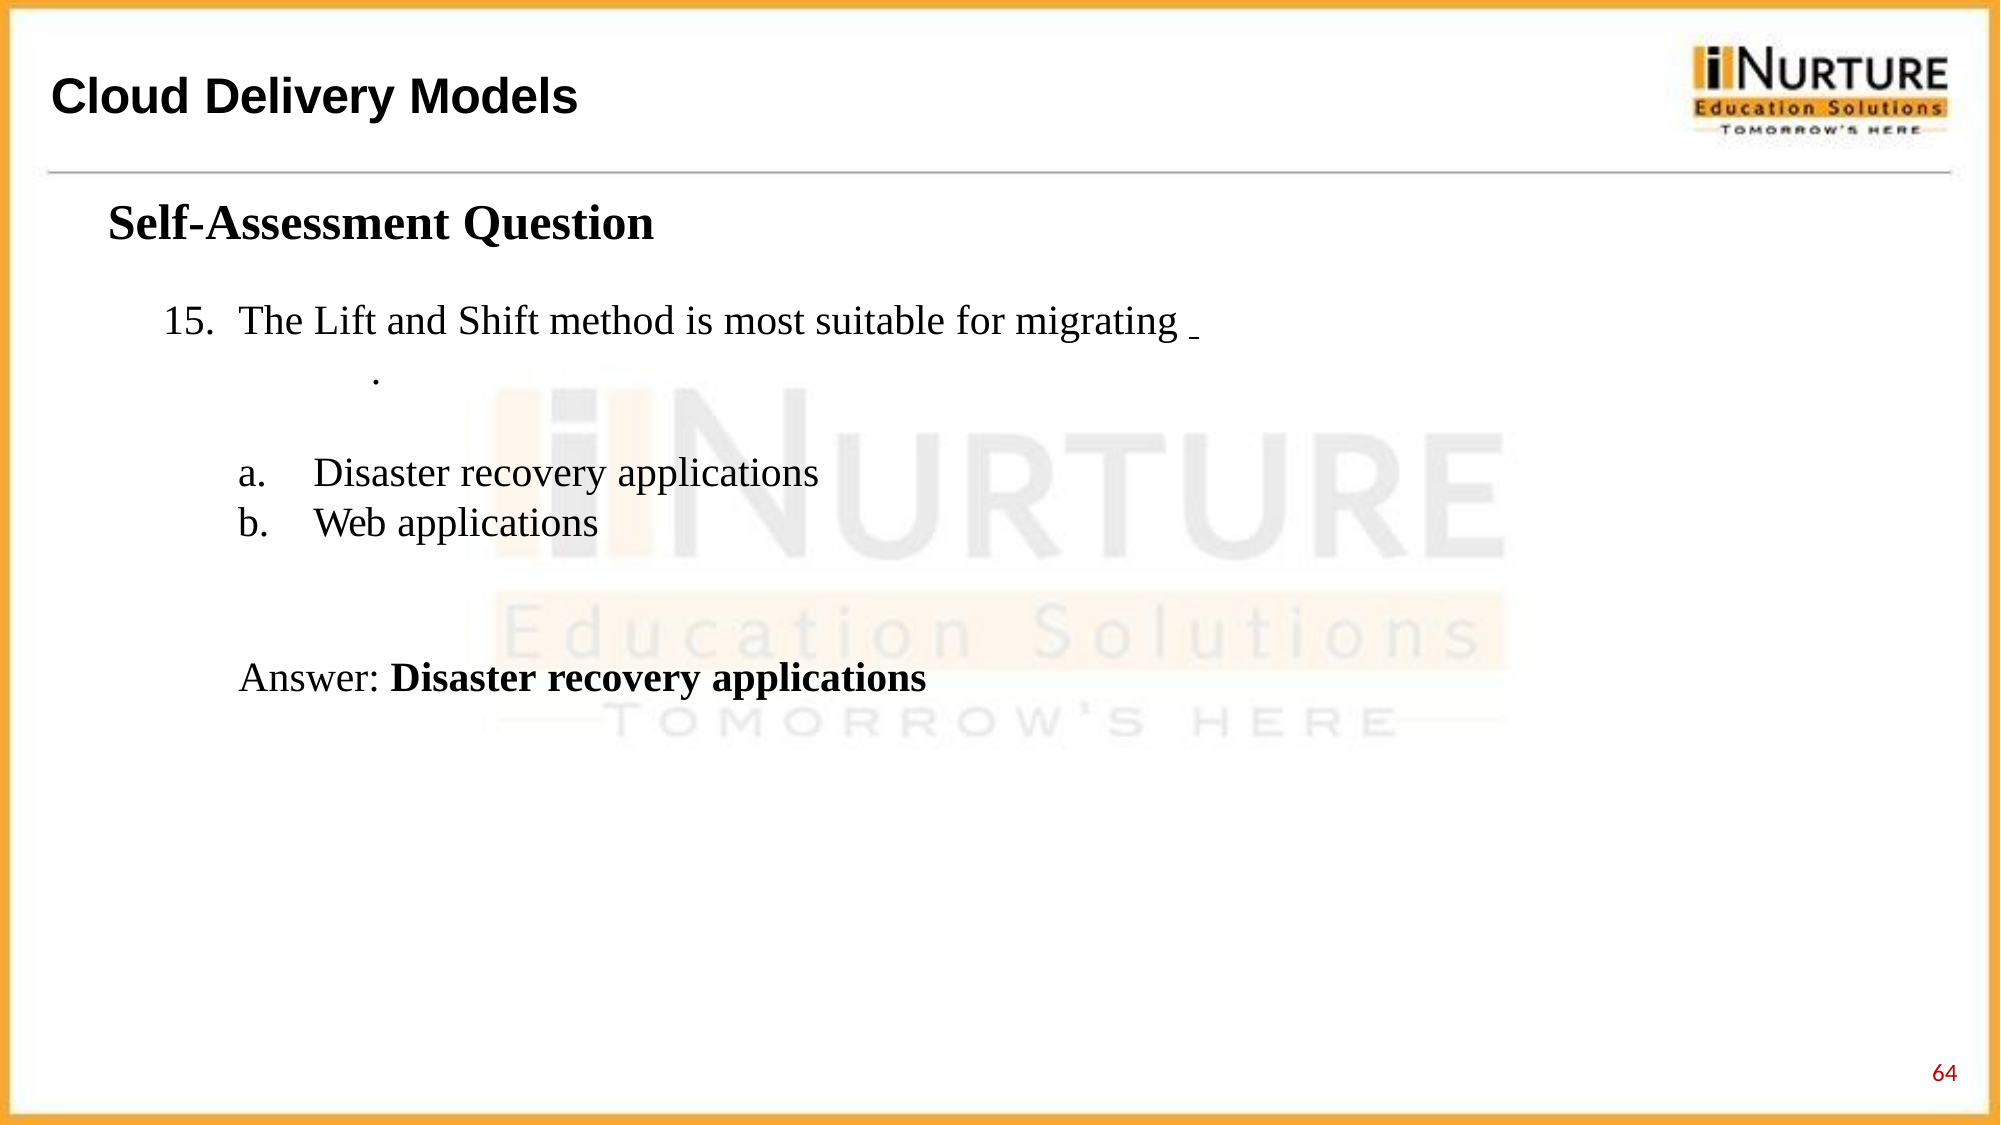

# Cloud Delivery Models
Self-Assessment Question
The Lift and Shift method is most suitable for migrating  	.

Disaster recovery applications
Web applications

Answer: Disaster recovery applications
64